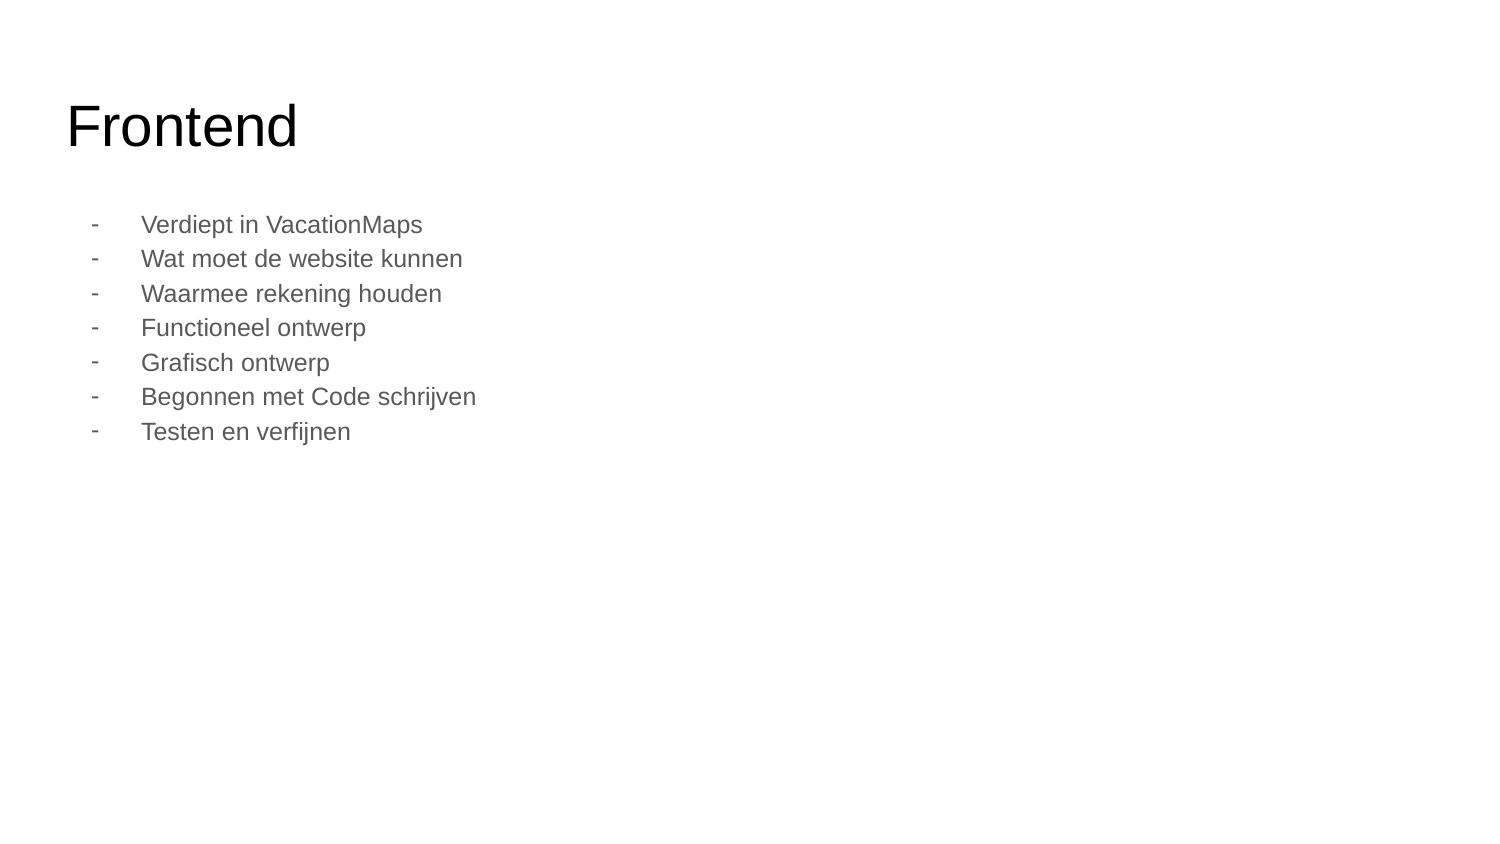

# Frontend
Verdiept in VacationMaps
Wat moet de website kunnen
Waarmee rekening houden
Functioneel ontwerp
Grafisch ontwerp
Begonnen met Code schrijven
Testen en verfijnen